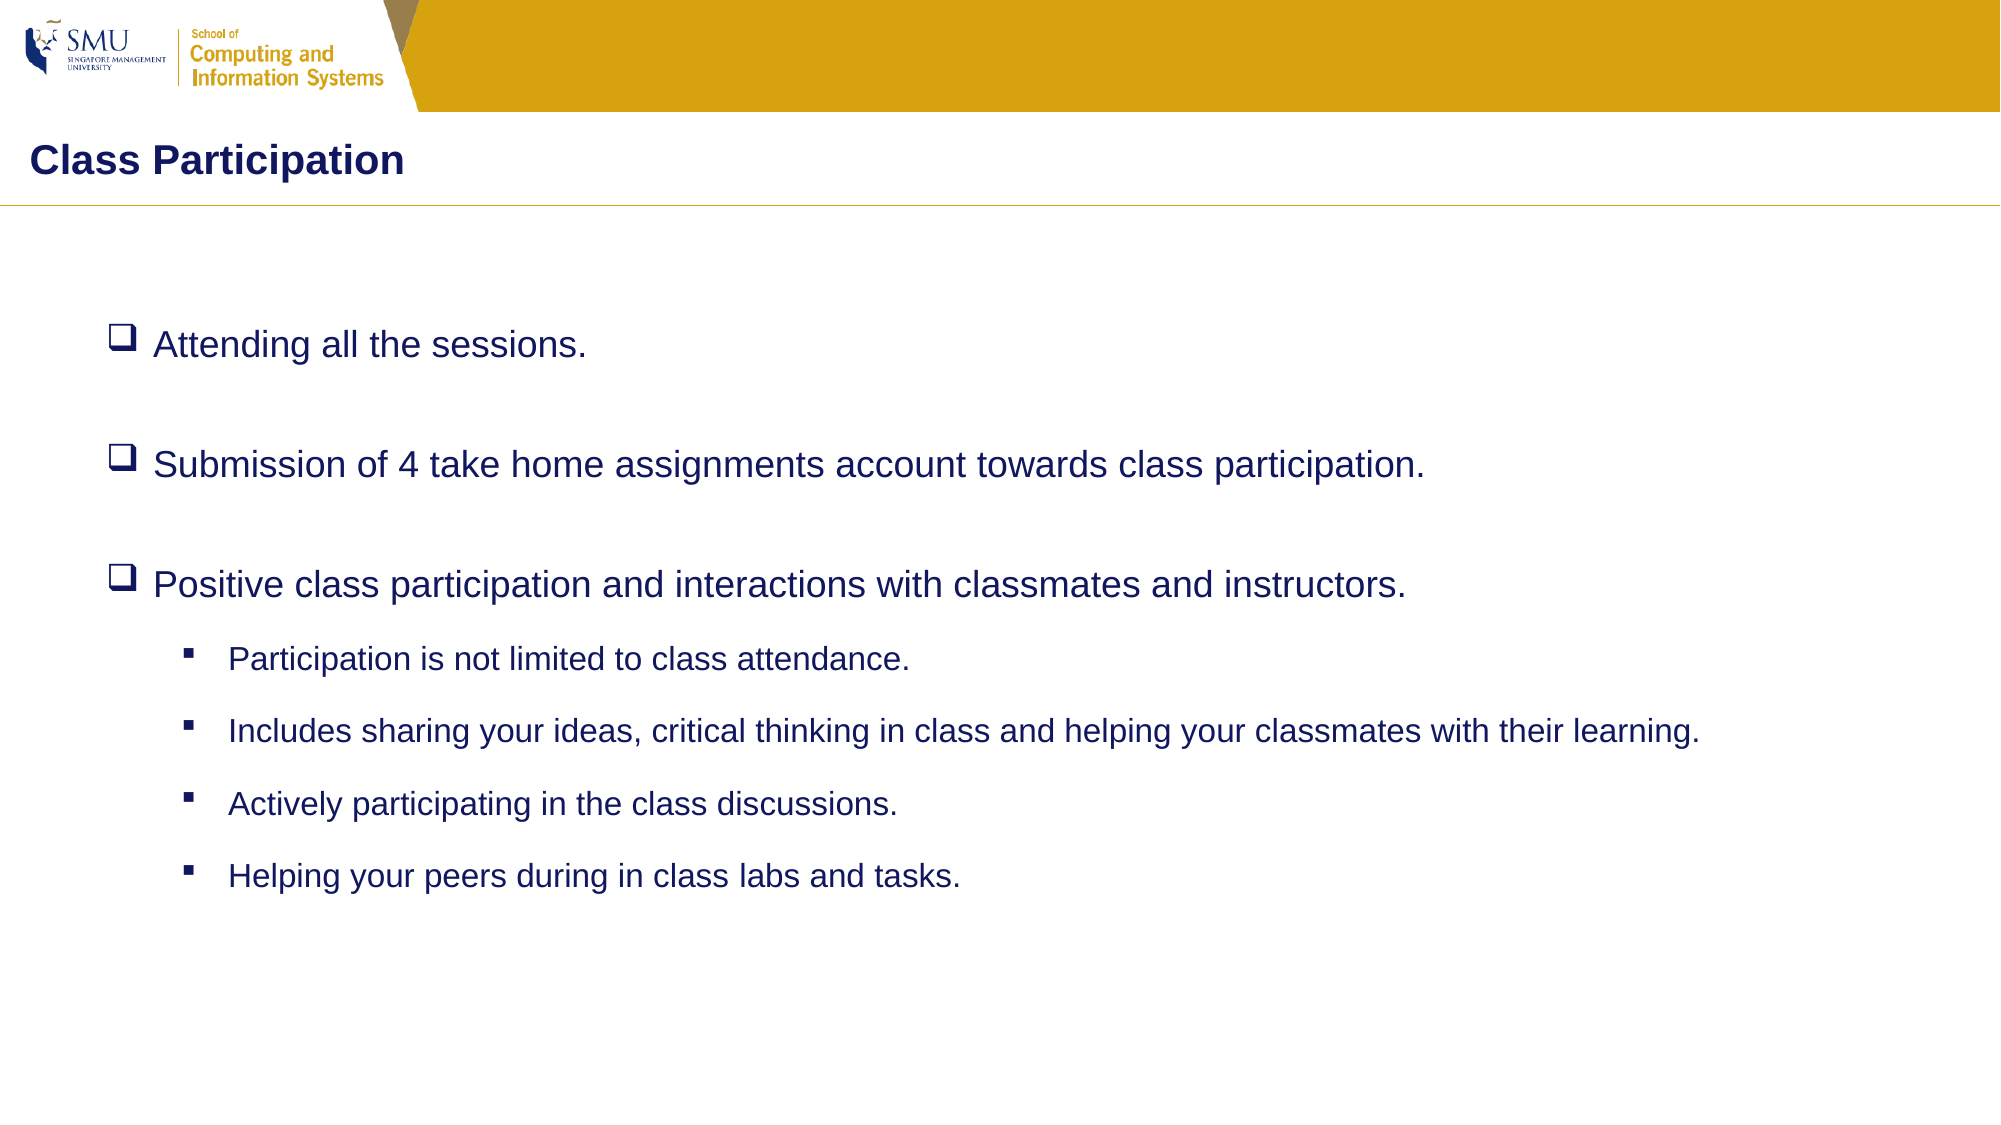

Class Participation
Attending all the sessions.

Submission of 4 take home assignments account towards class participation.

Positive class participation and interactions with classmates and instructors.
Participation is not limited to class attendance.
Includes sharing your ideas, critical thinking in class and helping your classmates with their learning.
Actively participating in the class discussions.
Helping your peers during in class labs and tasks.